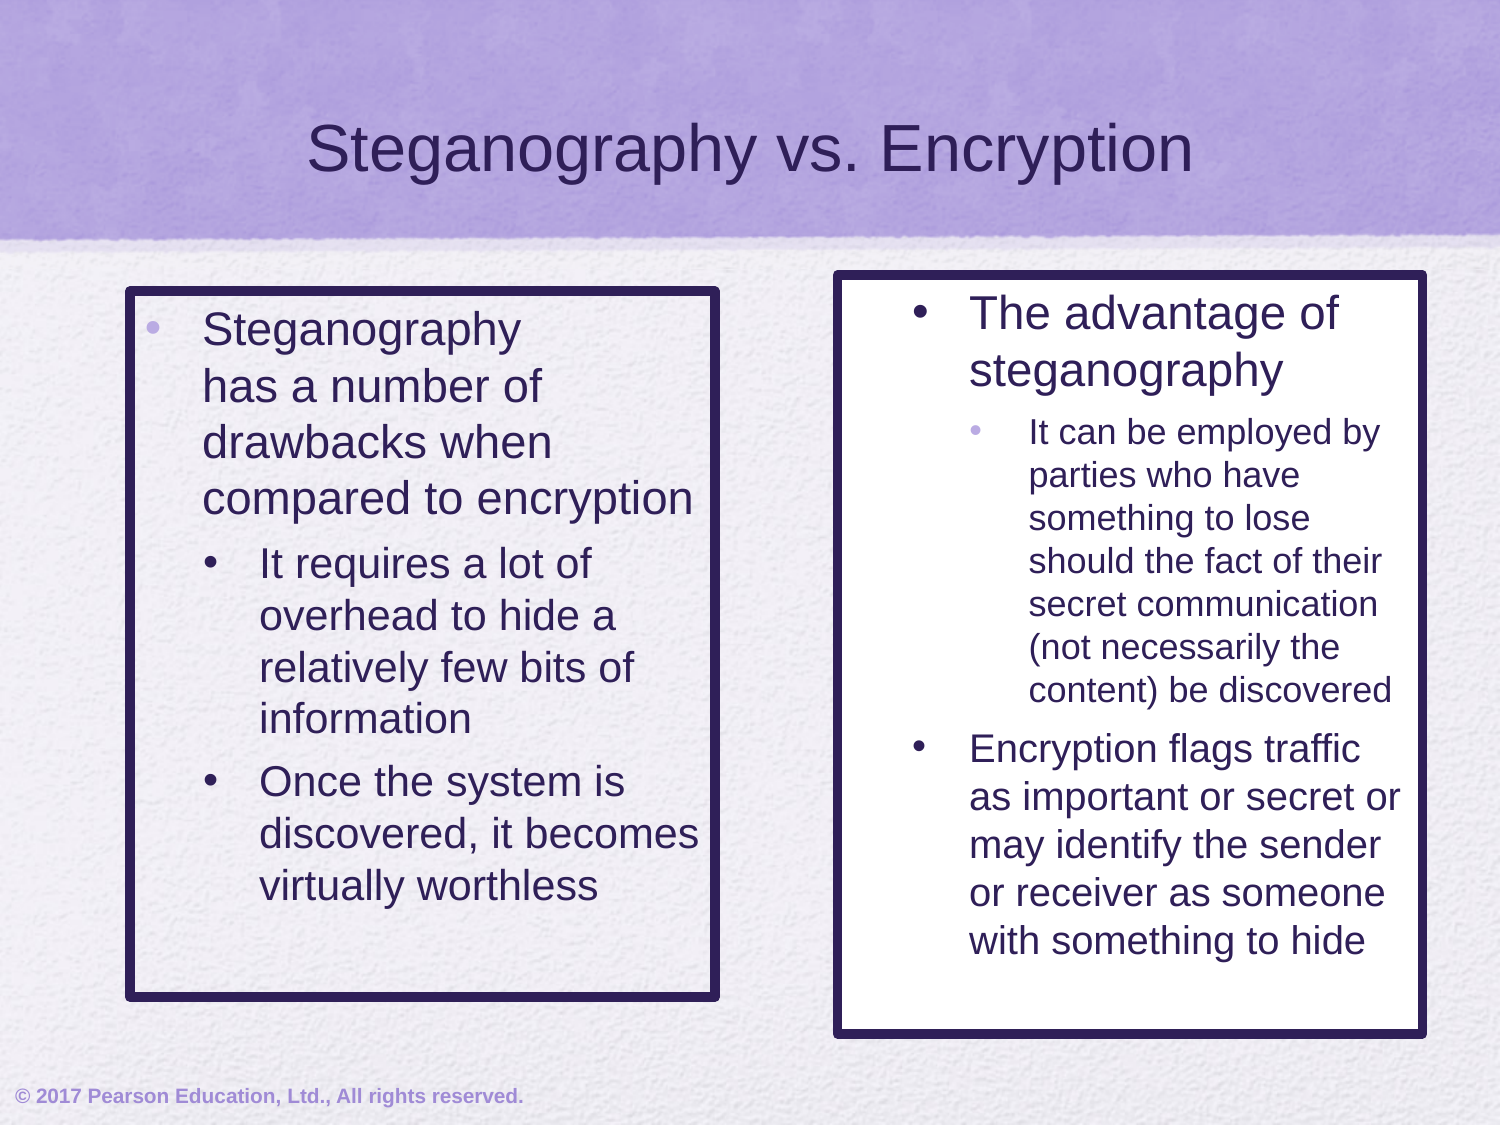

# Steganography vs. Encryption
The advantage of steganography
It can be employed by parties who have something to lose should the fact of their secret communication (not necessarily the content) be discovered
Encryption flags traffic as important or secret or may identify the sender or receiver as someone with something to hide
Steganography
has a number of drawbacks when compared to encryption
It requires a lot of overhead to hide a relatively few bits of information
Once the system is discovered, it becomes virtually worthless
© 2017 Pearson Education, Ltd., All rights reserved.